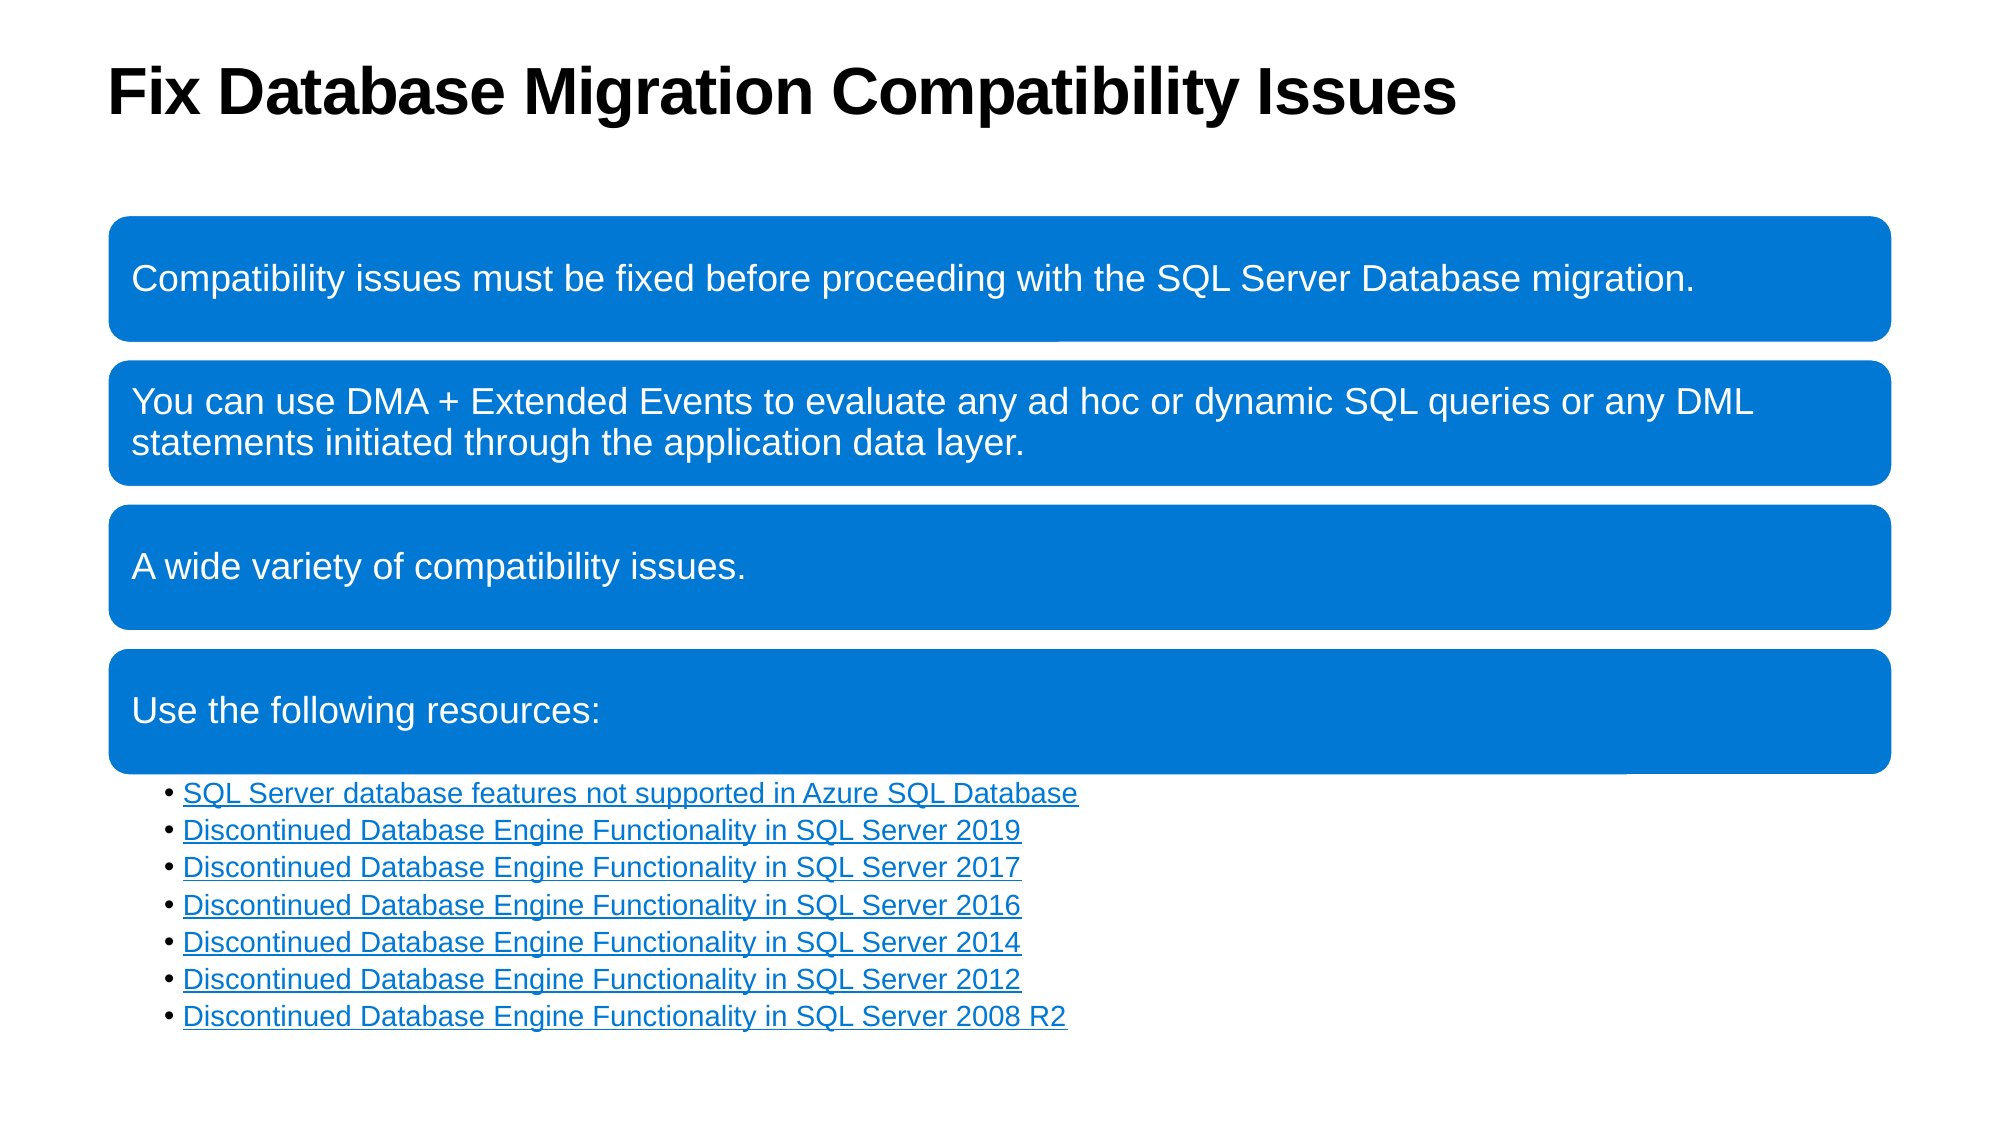

# Fix Database Migration Compatibility Issues
Compatibility issues must be fixed before proceeding with the SQL Server Database migration.
You can use DMA + Extended Events to evaluate any ad hoc or dynamic SQL queries or any DML statements initiated through the application data layer.
A wide variety of compatibility issues.
Use the following resources:
SQL Server database features not supported in Azure SQL Database
Discontinued Database Engine Functionality in SQL Server 2019
Discontinued Database Engine Functionality in SQL Server 2017
Discontinued Database Engine Functionality in SQL Server 2016
Discontinued Database Engine Functionality in SQL Server 2014
Discontinued Database Engine Functionality in SQL Server 2012
Discontinued Database Engine Functionality in SQL Server 2008 R2